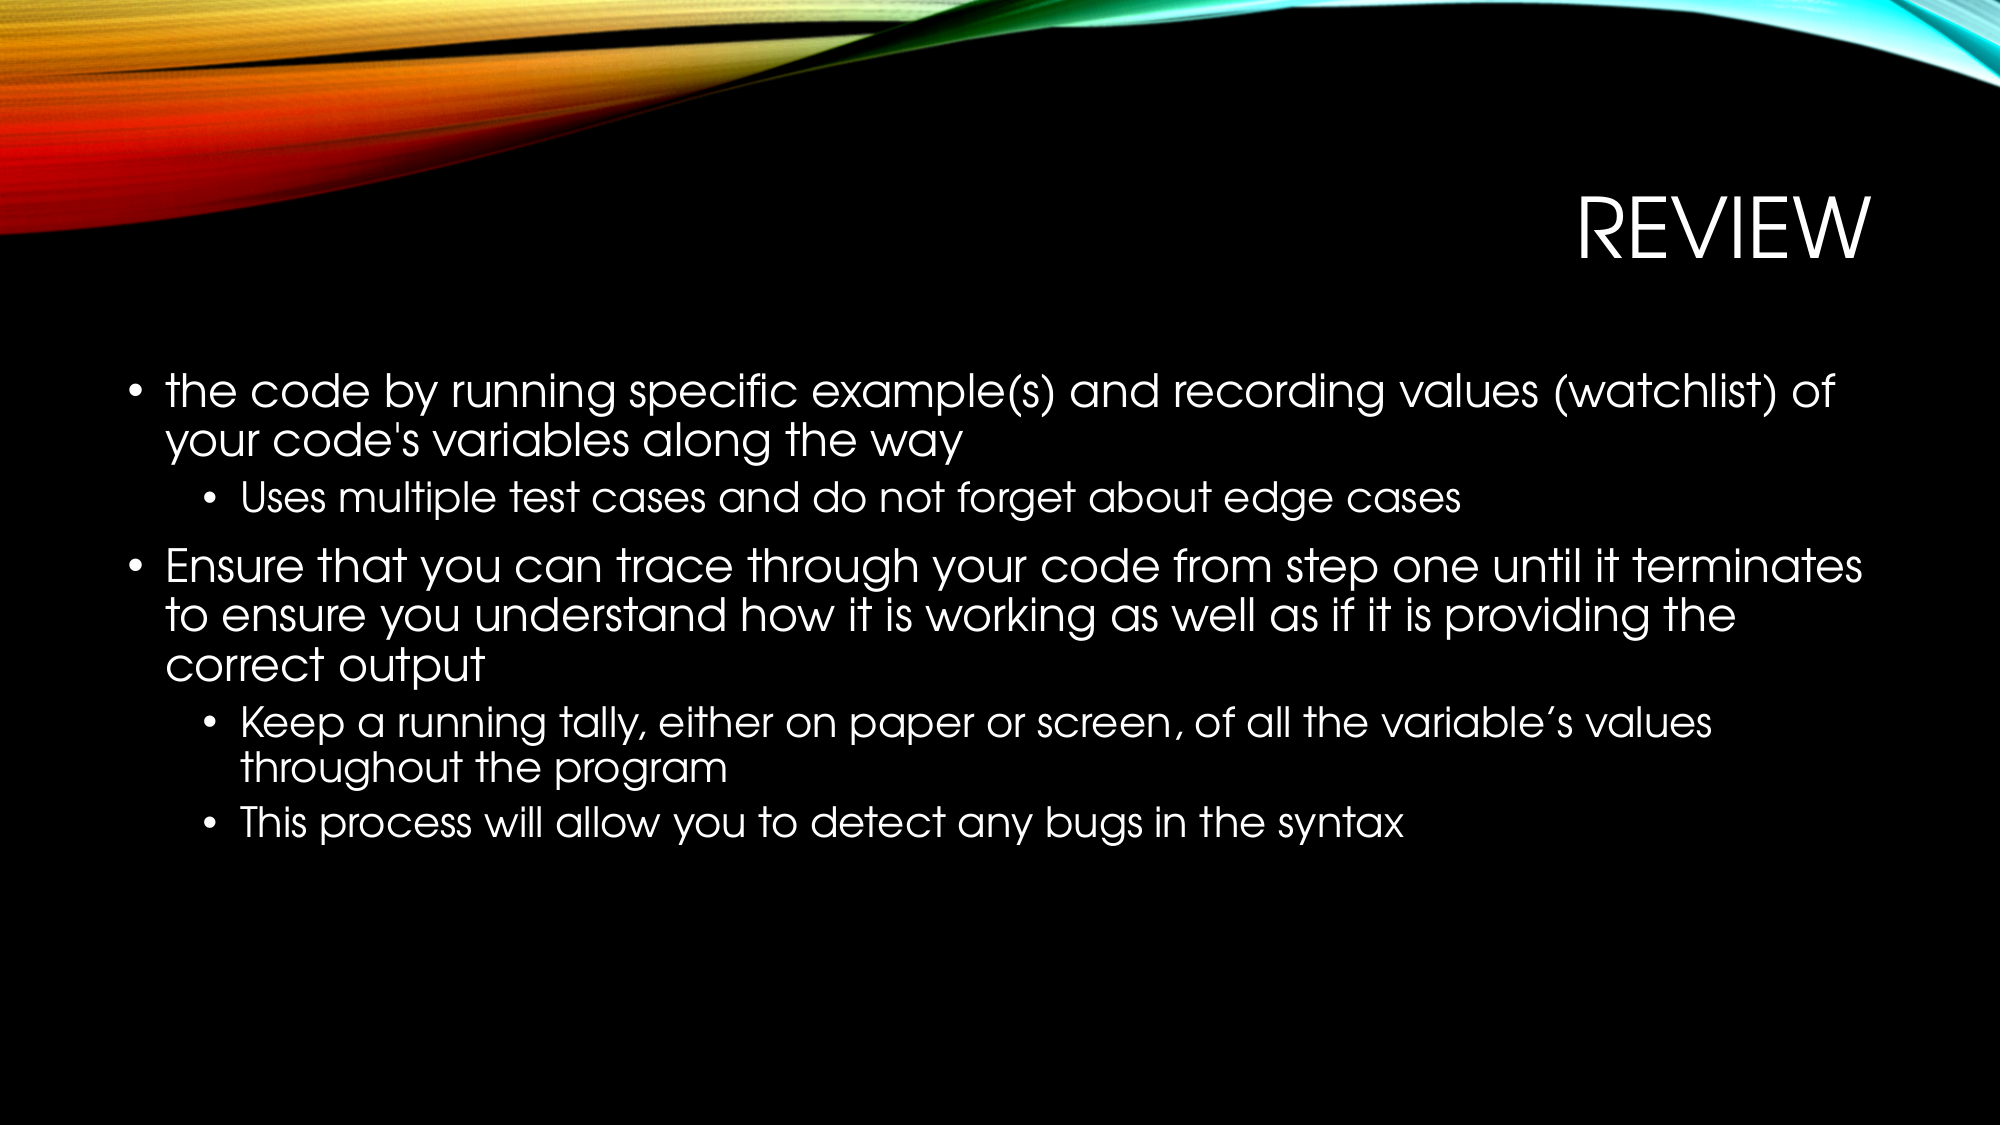

# Review
the code by running specific example(s) and recording values (watchlist) of your code's variables along the way
Uses multiple test cases and do not forget about edge cases
Ensure that you can trace through your code from step one until it terminates to ensure you understand how it is working as well as if it is providing the correct output
Keep a running tally, either on paper or screen, of all the variable’s values throughout the program
This process will allow you to detect any bugs in the syntax